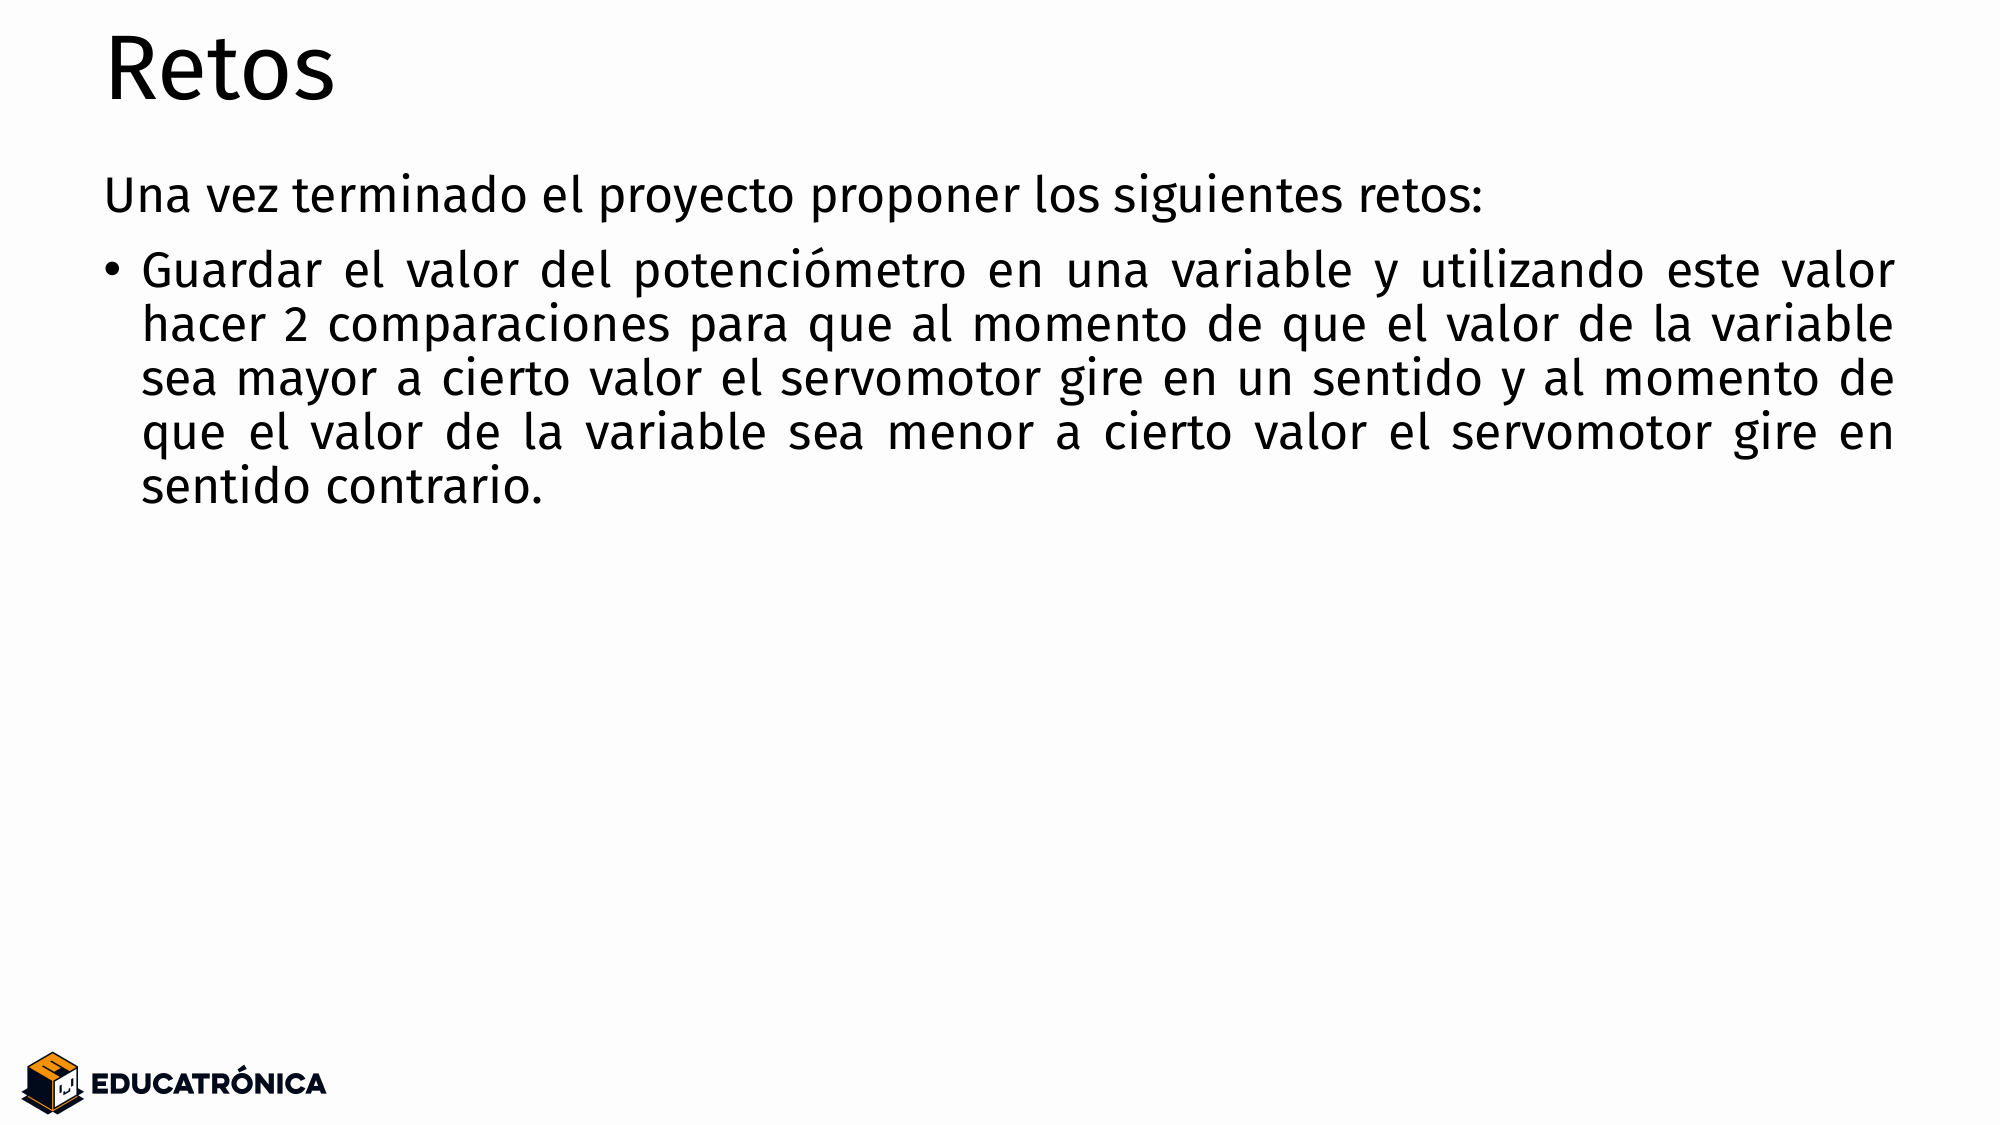

# Retos
Una vez terminado el proyecto proponer los siguientes retos:
Guardar el valor del potenciómetro en una variable y utilizando este valor hacer 2 comparaciones para que al momento de que el valor de la variable sea mayor a cierto valor el servomotor gire en un sentido y al momento de que el valor de la variable sea menor a cierto valor el servomotor gire en sentido contrario.